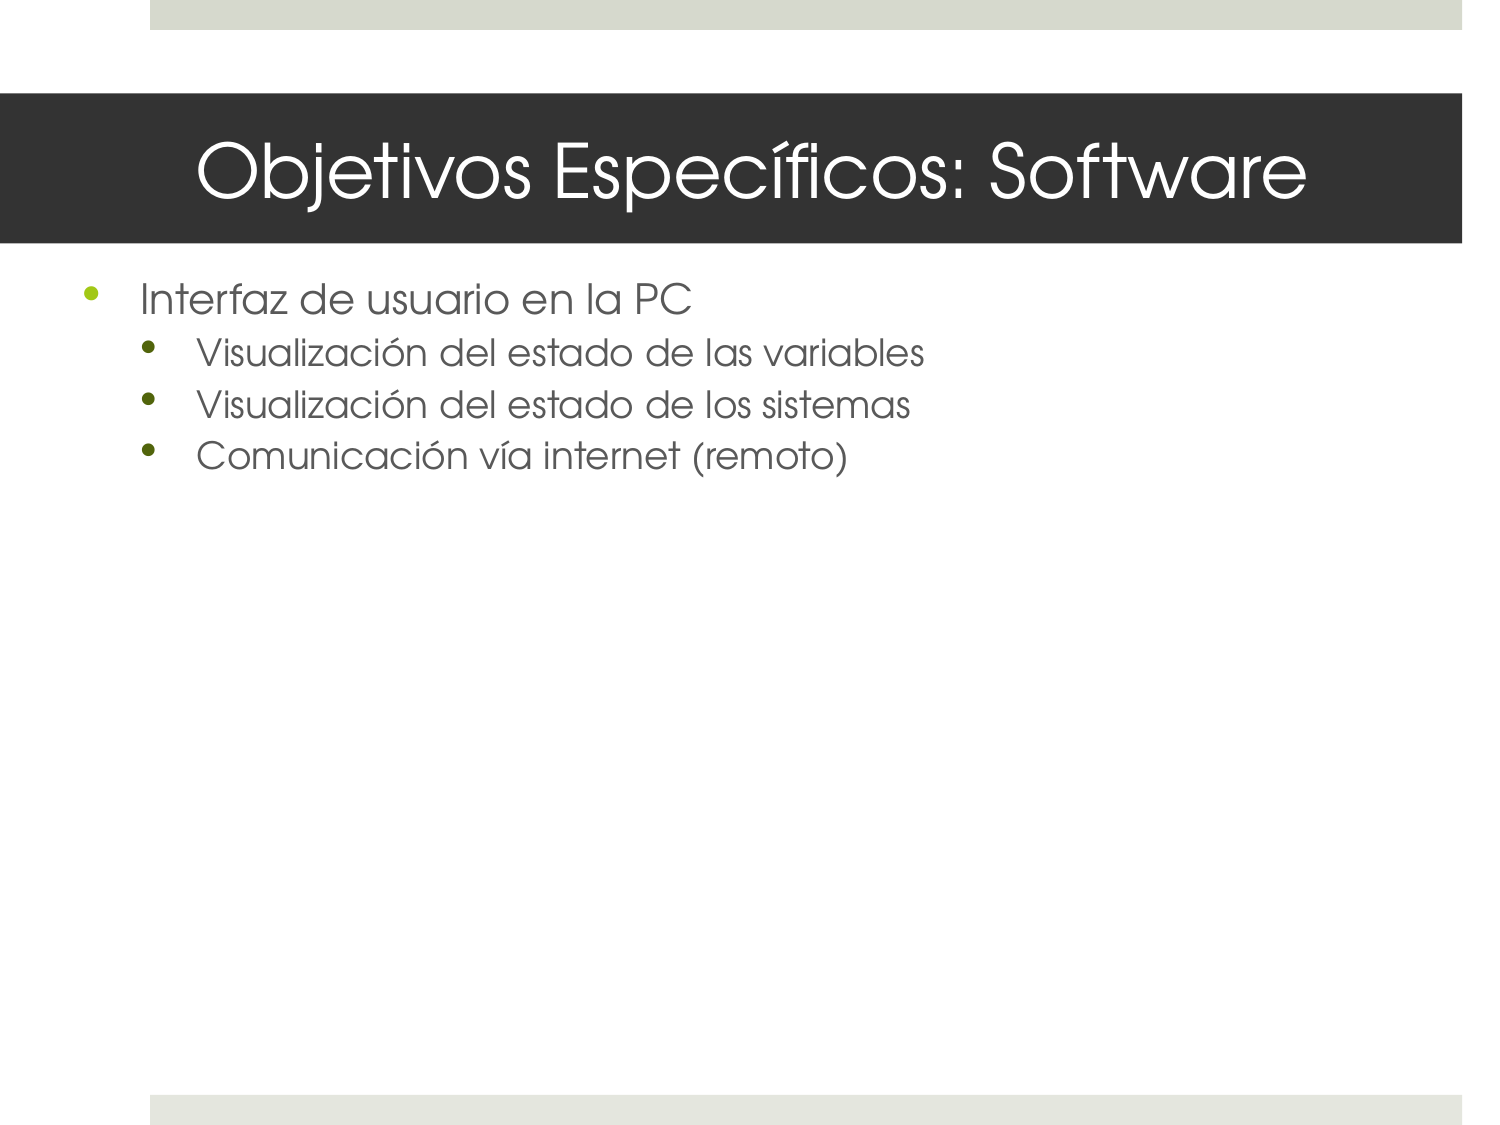

# Objetivos Específicos: Software
Interfaz de usuario en la PC
Visualización del estado de las variables
Visualización del estado de los sistemas
Comunicación vía internet (remoto)